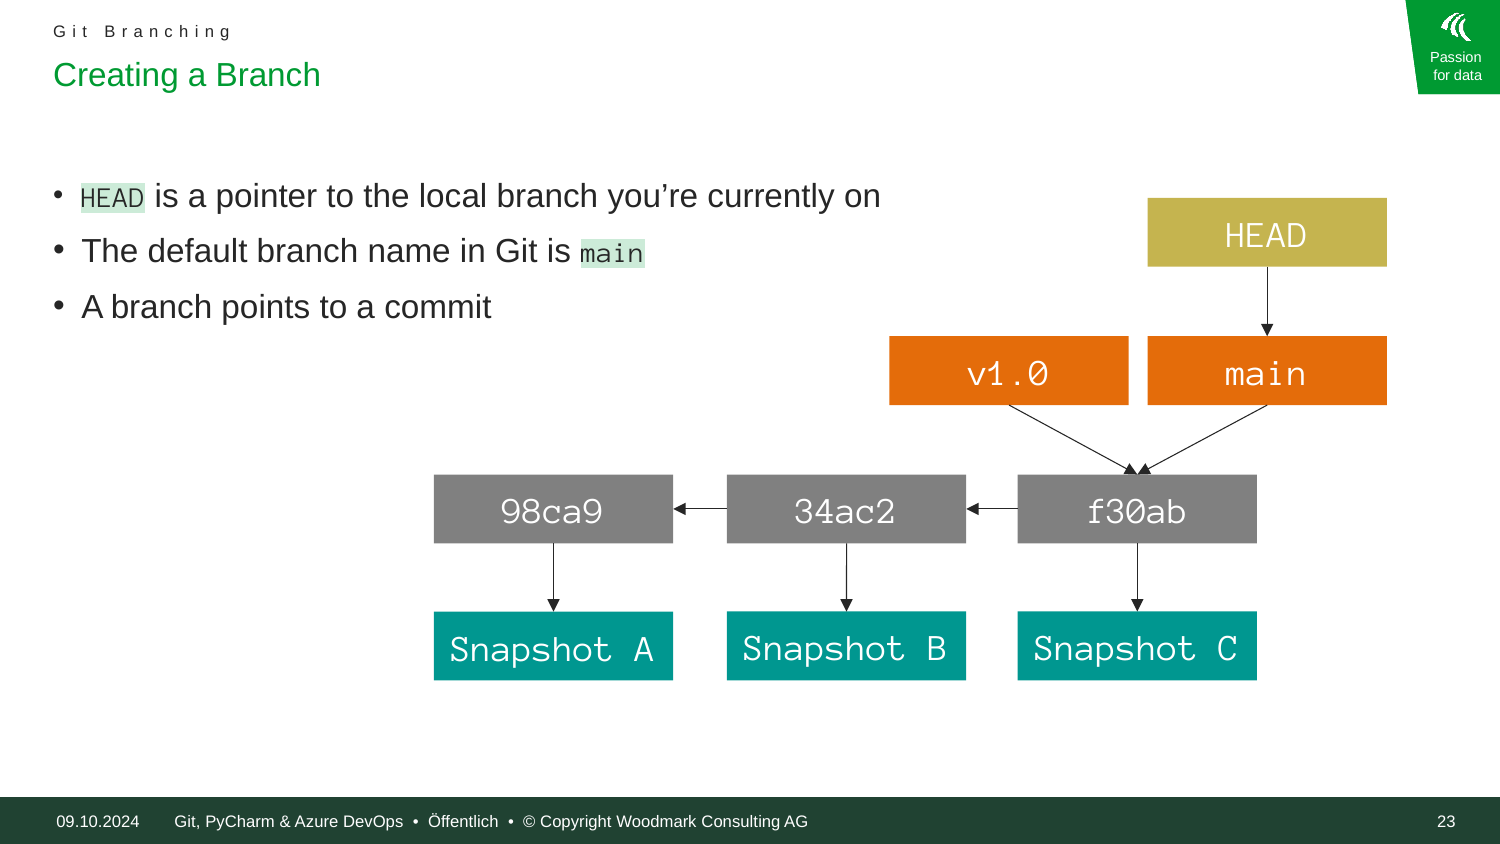

Git Branching
# Creating a Branch
HEAD is a pointer to the local branch you’re currently on
The default branch name in Git is main
A branch points to a commit
HEAD
v1.0
main
34ac2
98ca9
f30ab
Snapshot C
Snapshot B
Snapshot A

09.10.2024
Git, PyCharm & Azure DevOps  •  Öffentlich  •  © Copyright Woodmark Consulting AG
23